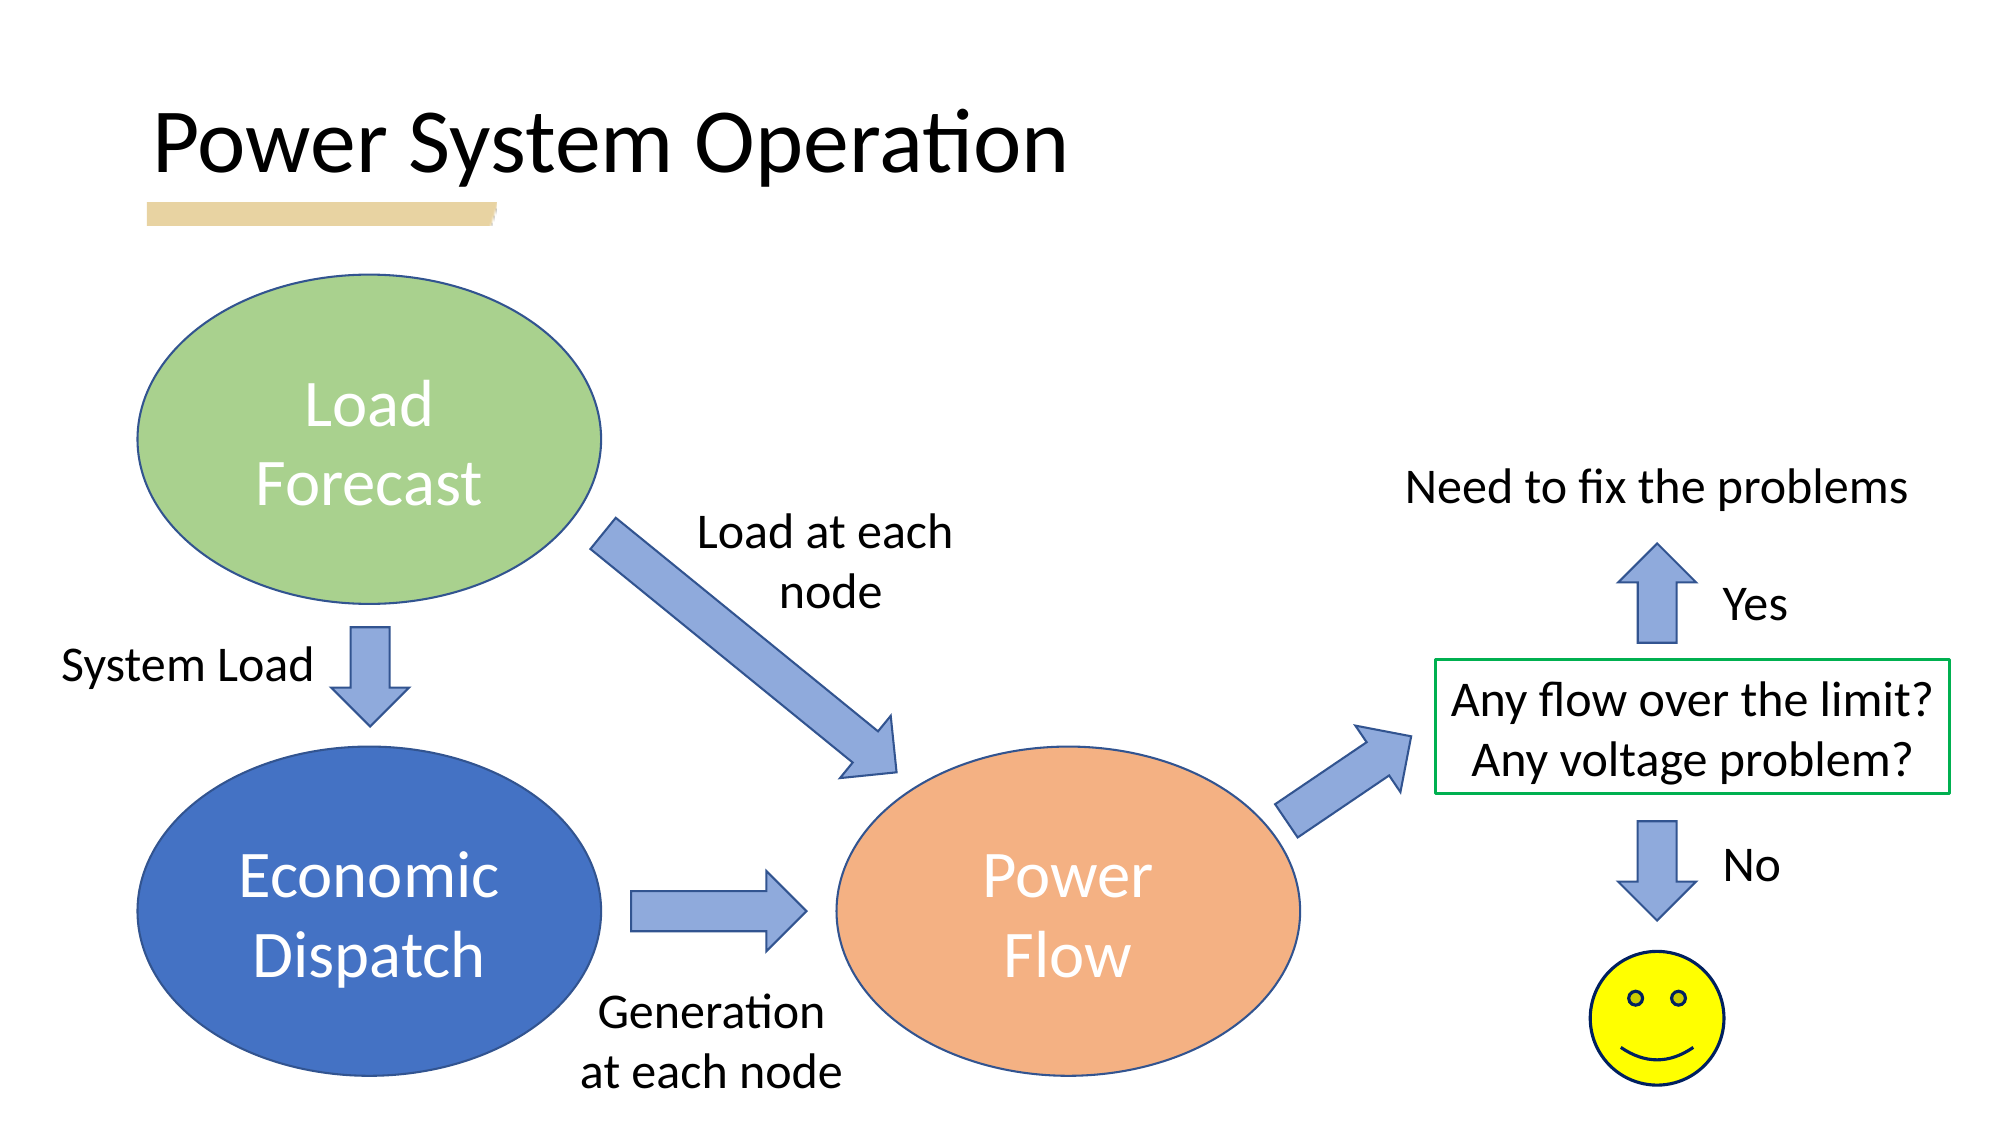

# Power System Operation
Load Forecast
Need to fix the problems
Load at each
node

Yes

System Load

Any flow over the limit?
Any voltage problem?

Economic Dispatch
Power Flow

No

Generation
at each node